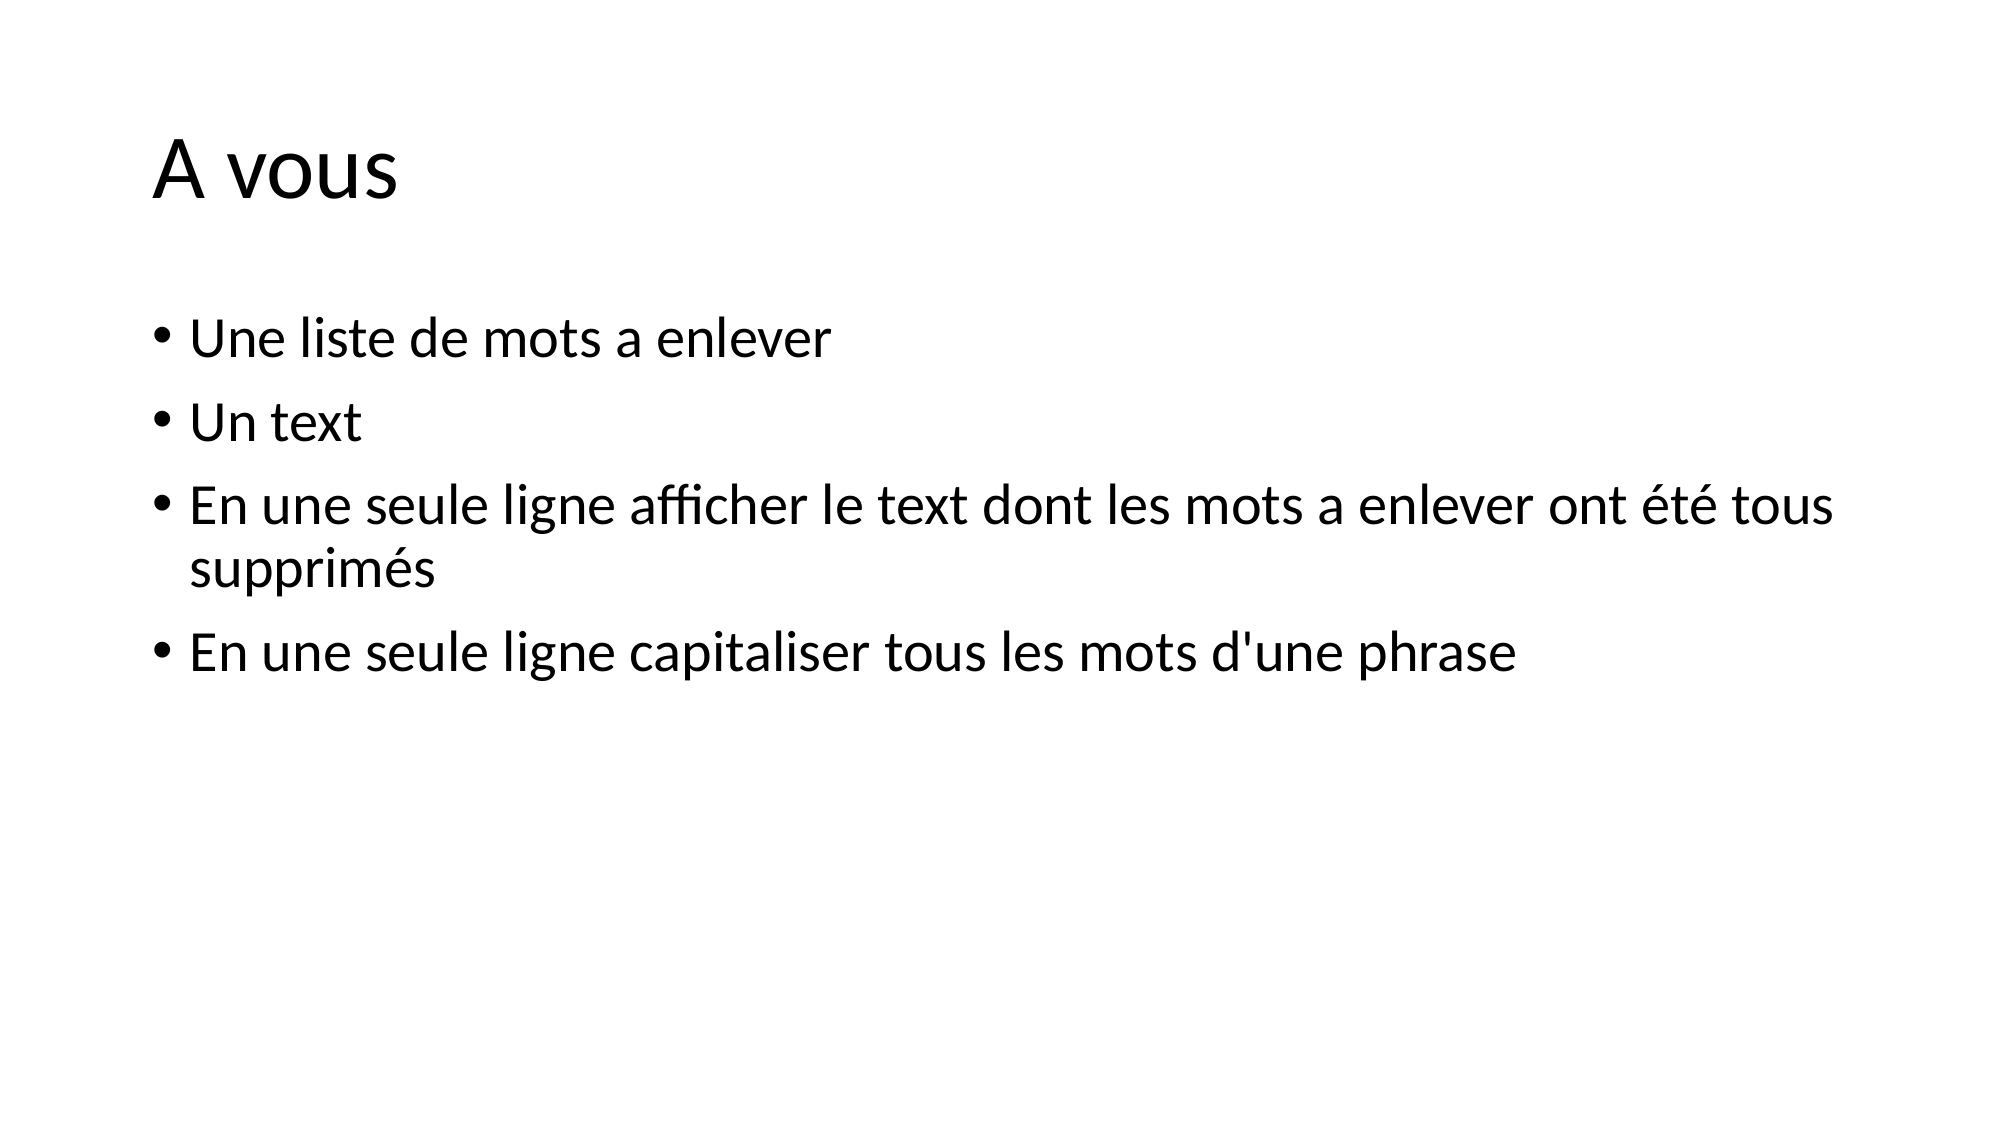

# A vous
Une liste de mots a enlever
Un text
En une seule ligne afficher le text dont les mots a enlever ont été tous supprimés
En une seule ligne capitaliser tous les mots d'une phrase